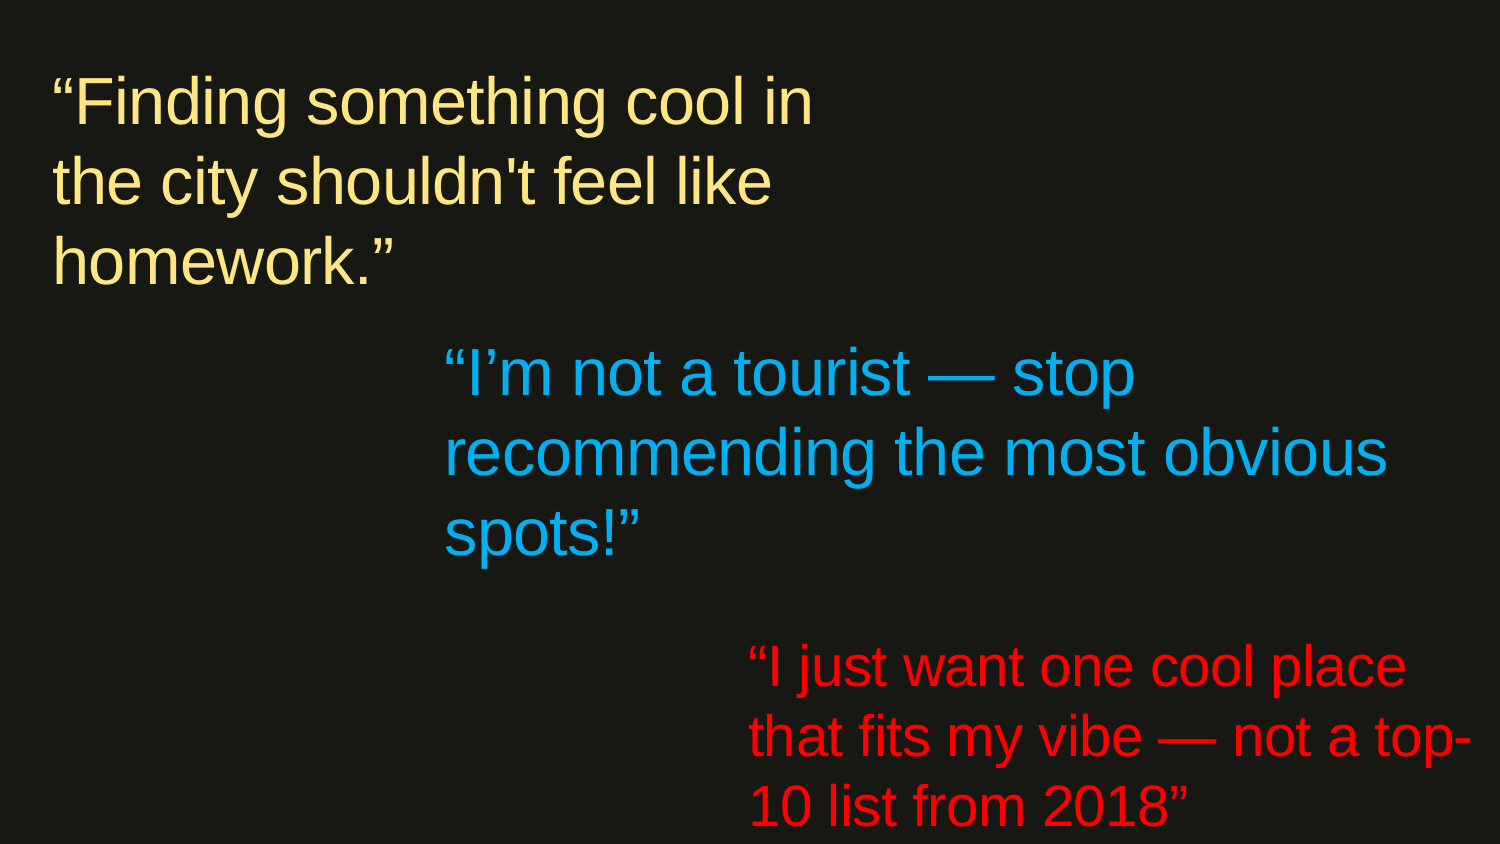

“Finding something cool in the city shouldn't feel like homework.”
“I’m not a tourist — stop recommending the most obvious spots!”
“I just want one cool place that fits my vibe — not a top-10 list from 2018”